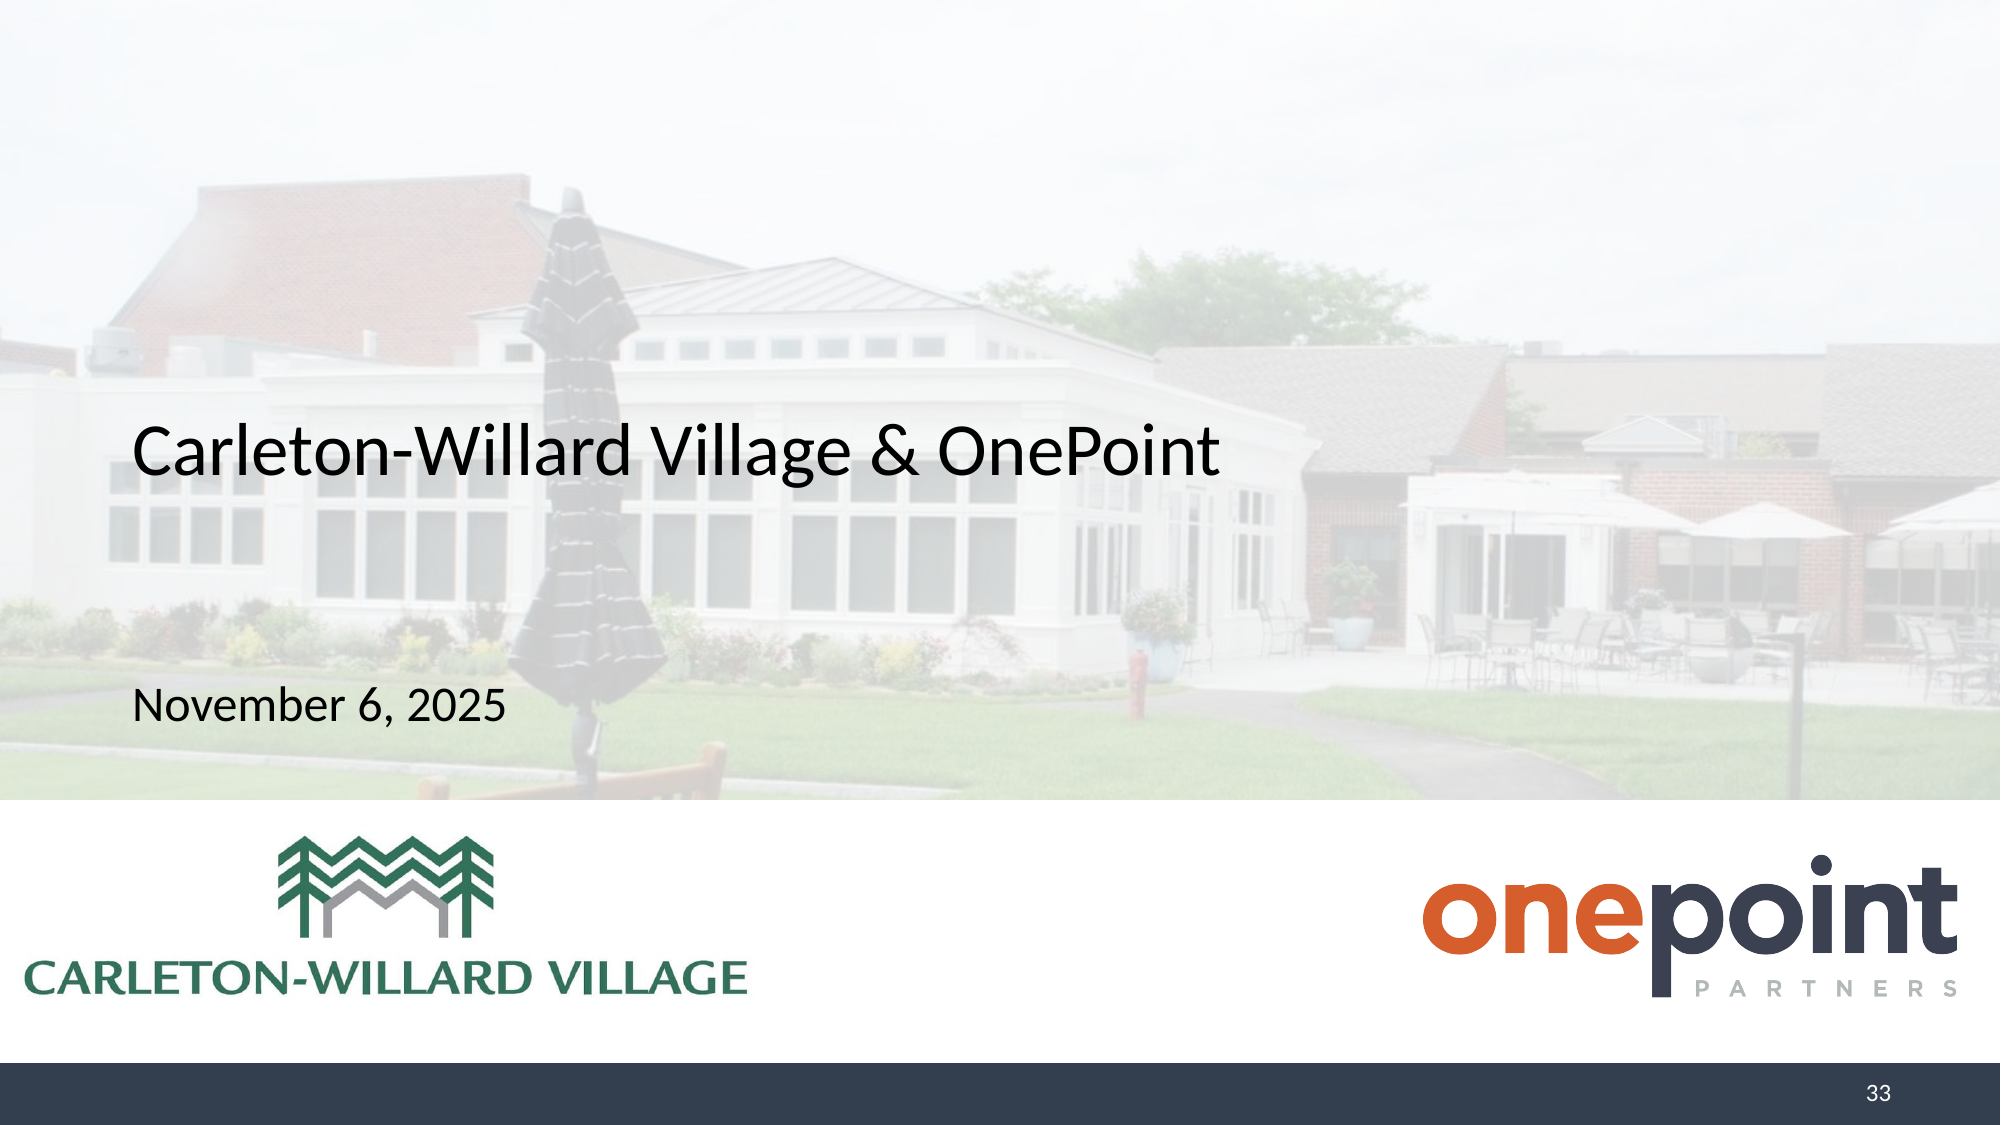

# Carleton-Willard Village & OnePoint
November 6, 2025
33